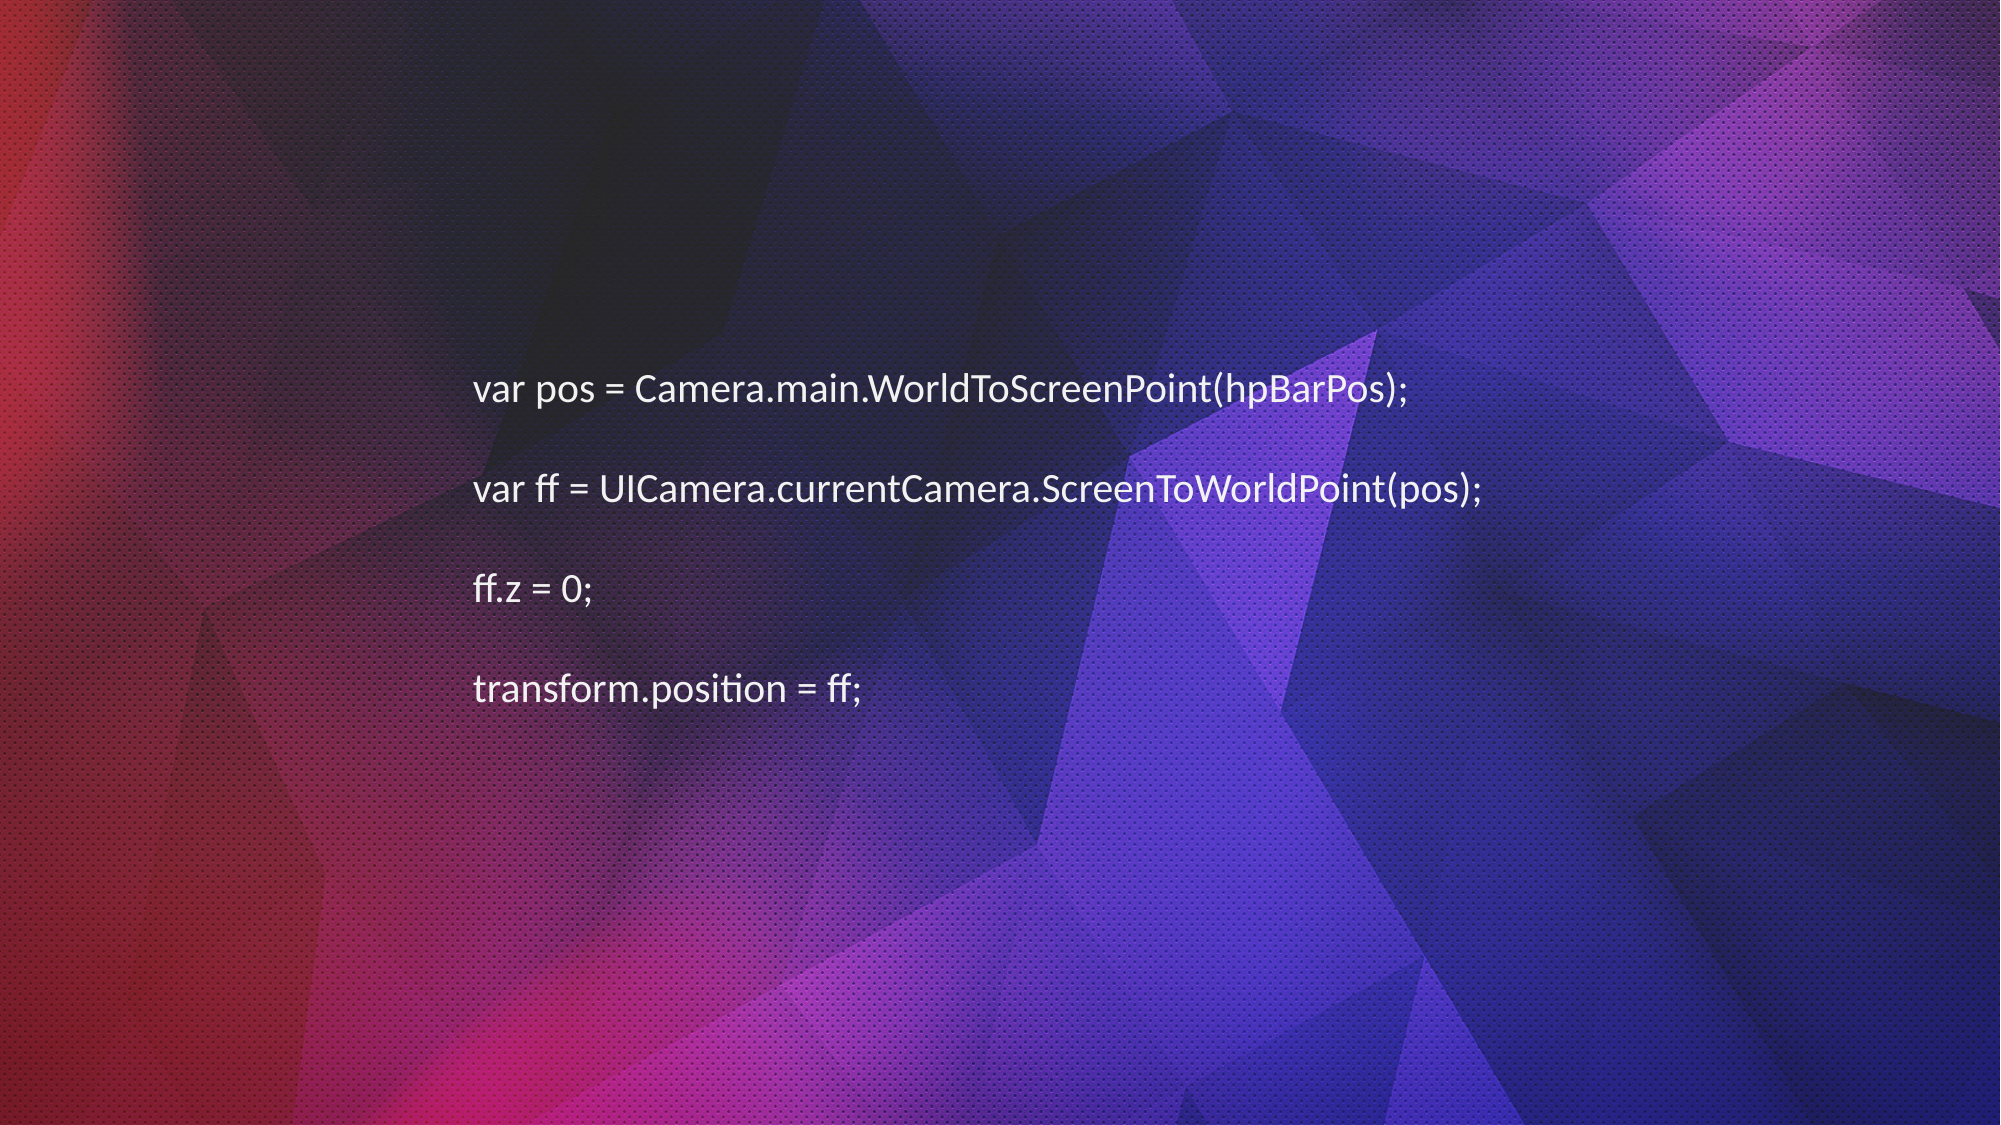

var pos = Camera.main.WorldToScreenPoint(hpBarPos);
var ff = UICamera.currentCamera.ScreenToWorldPoint(pos);
ff.z = 0;
transform.position = ff;